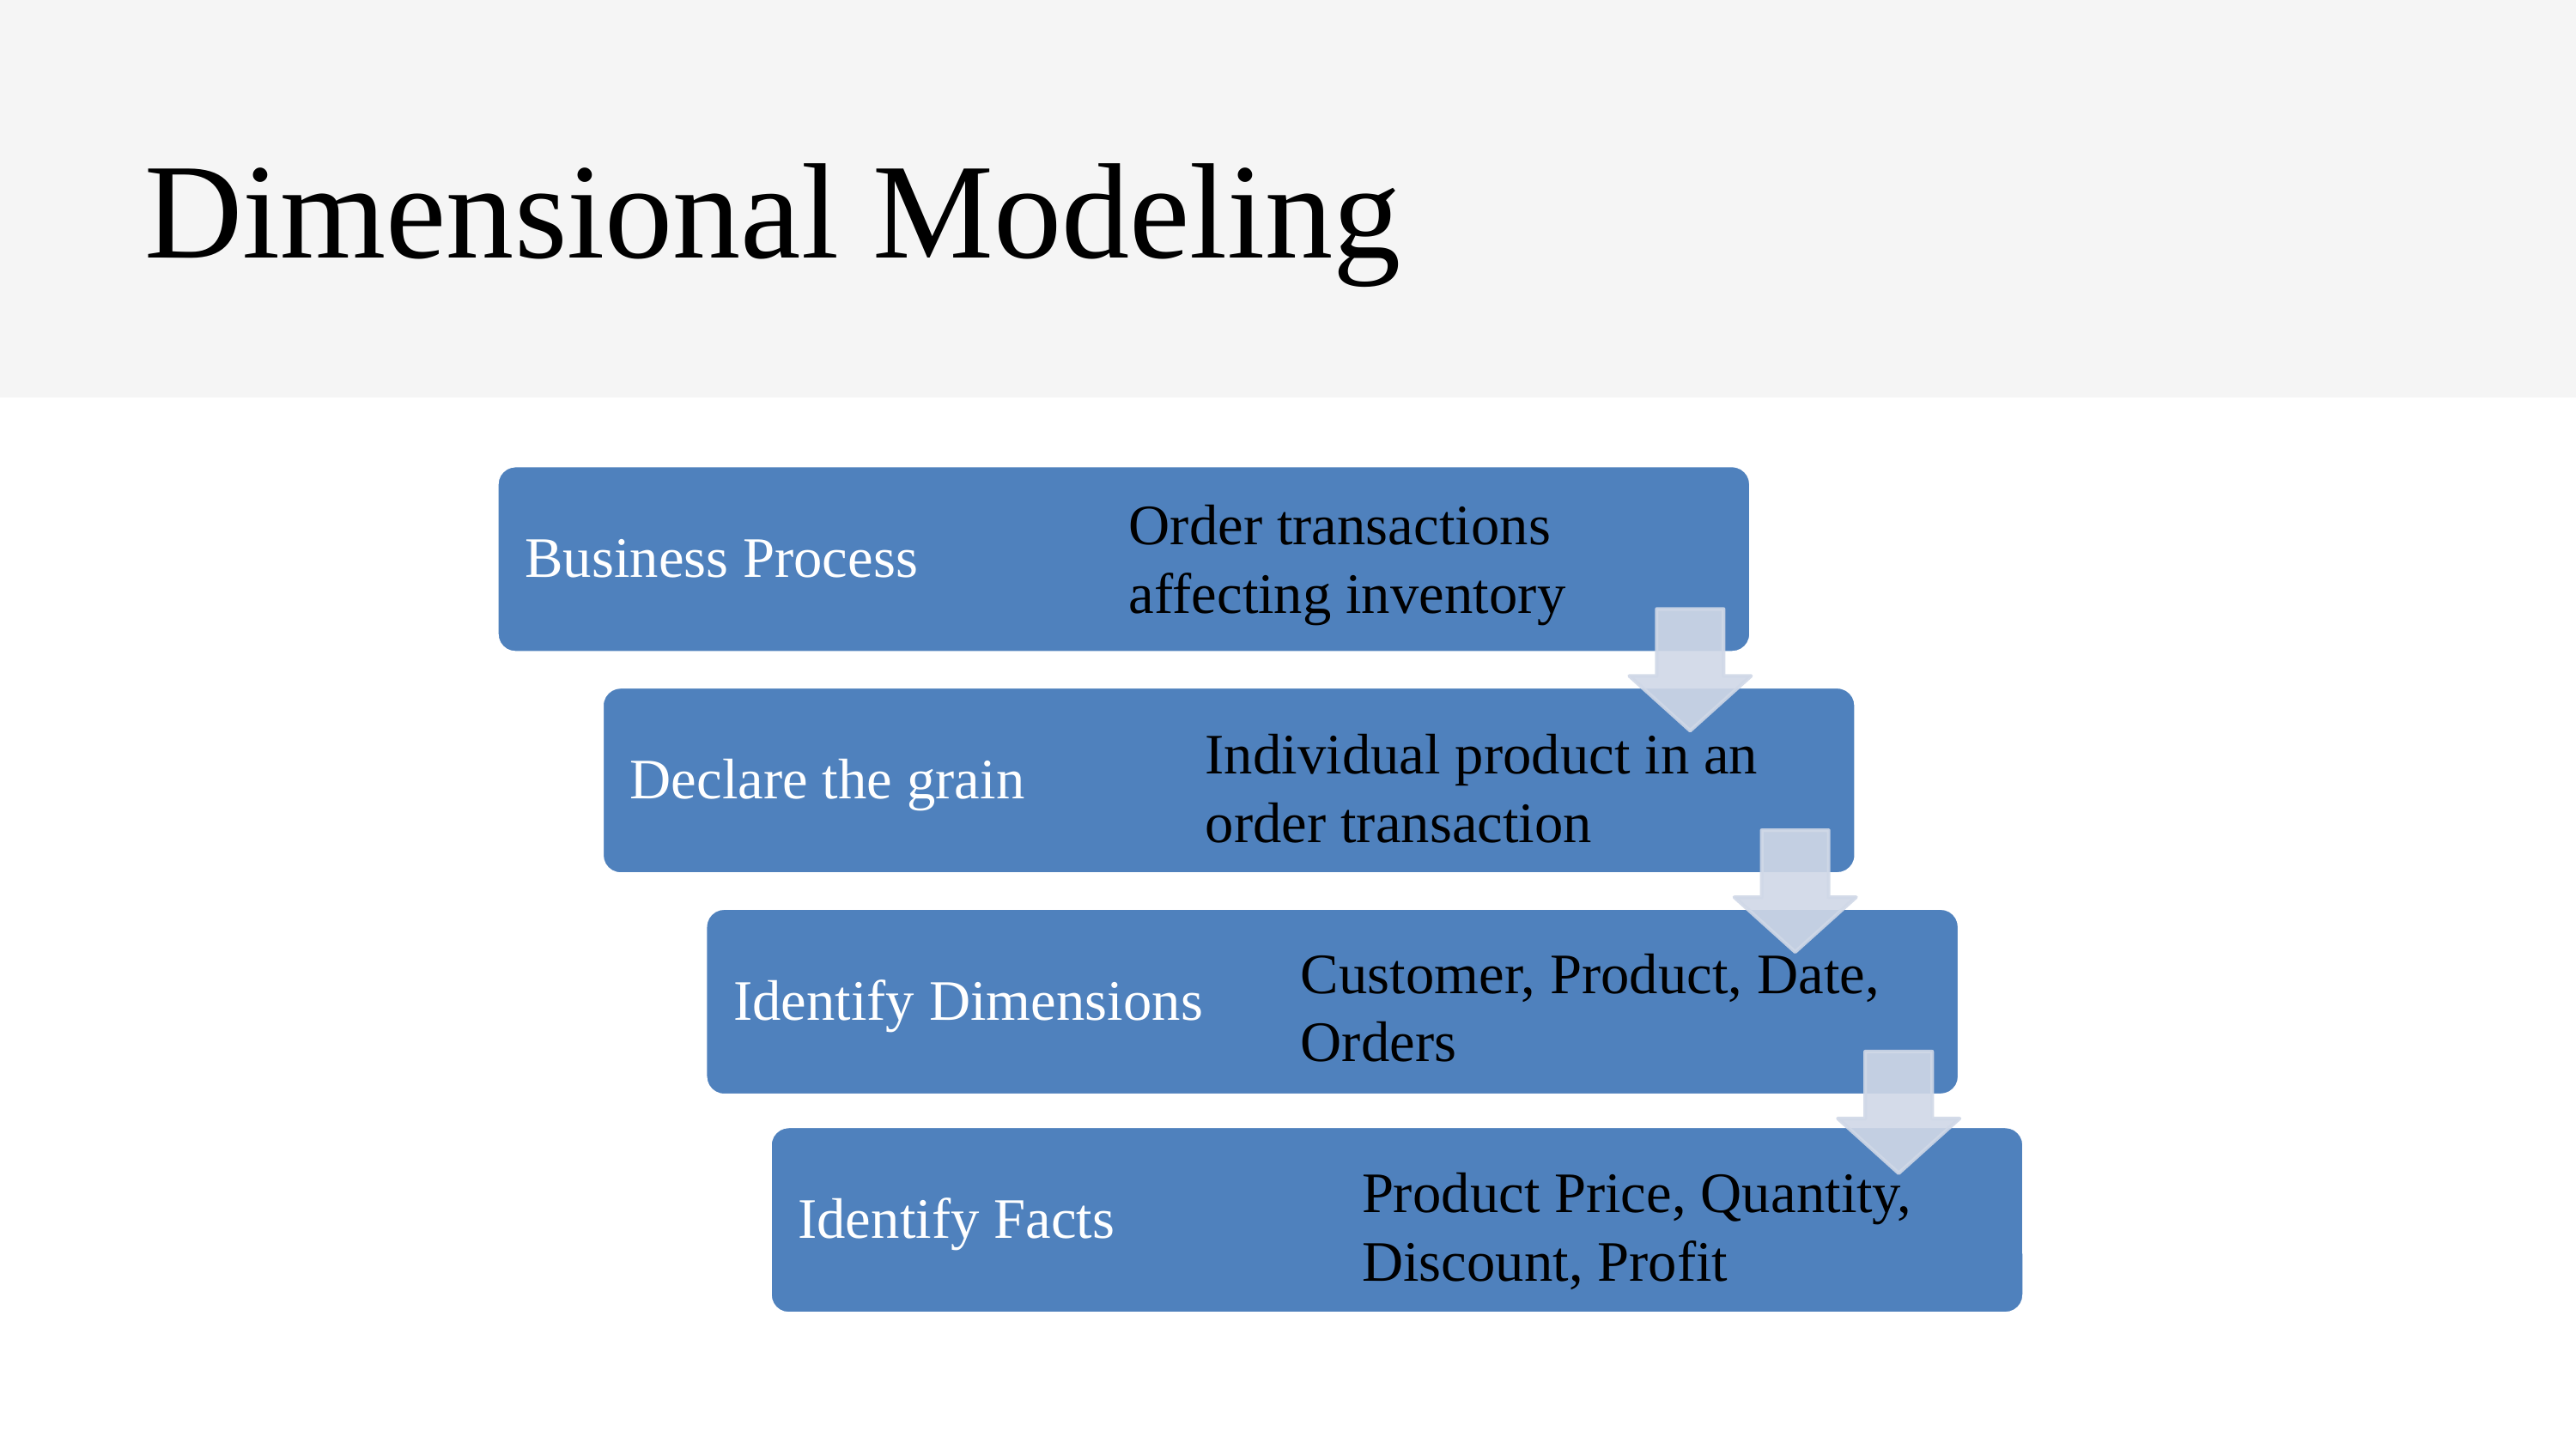

Dimensional Modeling
Business Process
Declare the grain
Identify Dimensions
Identify Facts

Order transactions affecting inventory
Individual product in an order transaction
Customer, Product, Date, Orders
Product Price, Quantity, Discount, Profit